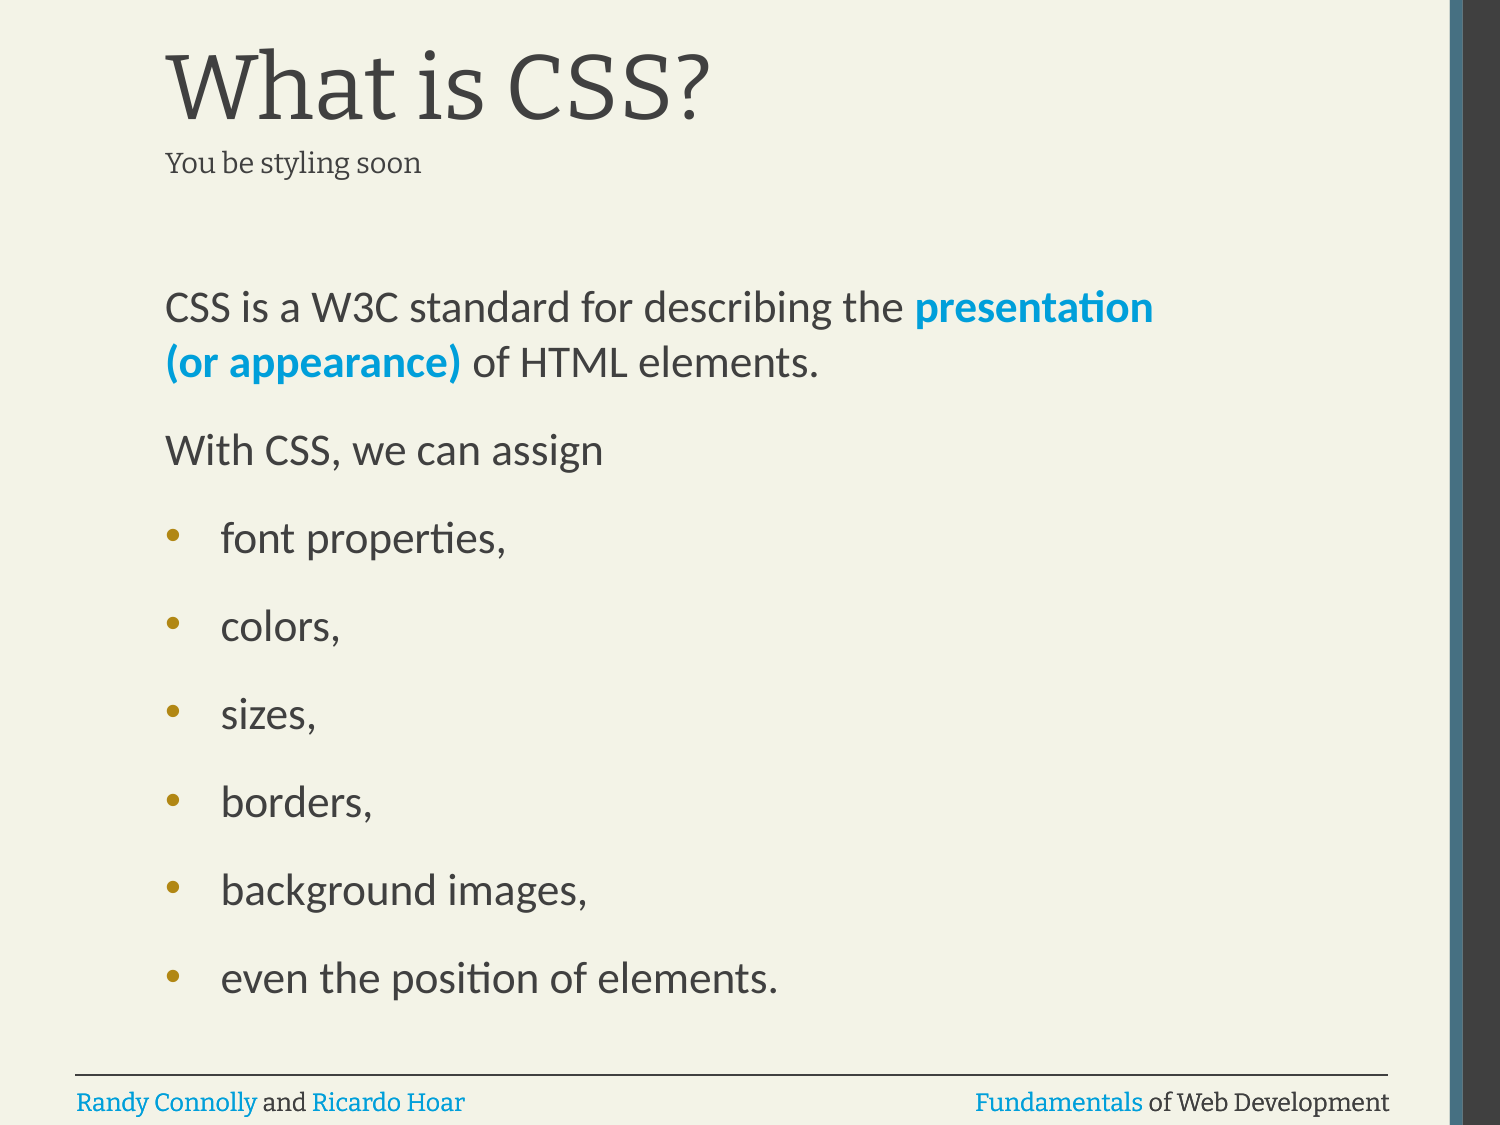

# What is CSS?
You be styling soon
CSS is a W3C standard for describing the presentation (or appearance) of HTML elements.
With CSS, we can assign
font properties,
colors,
sizes,
borders,
background images,
even the position of elements.